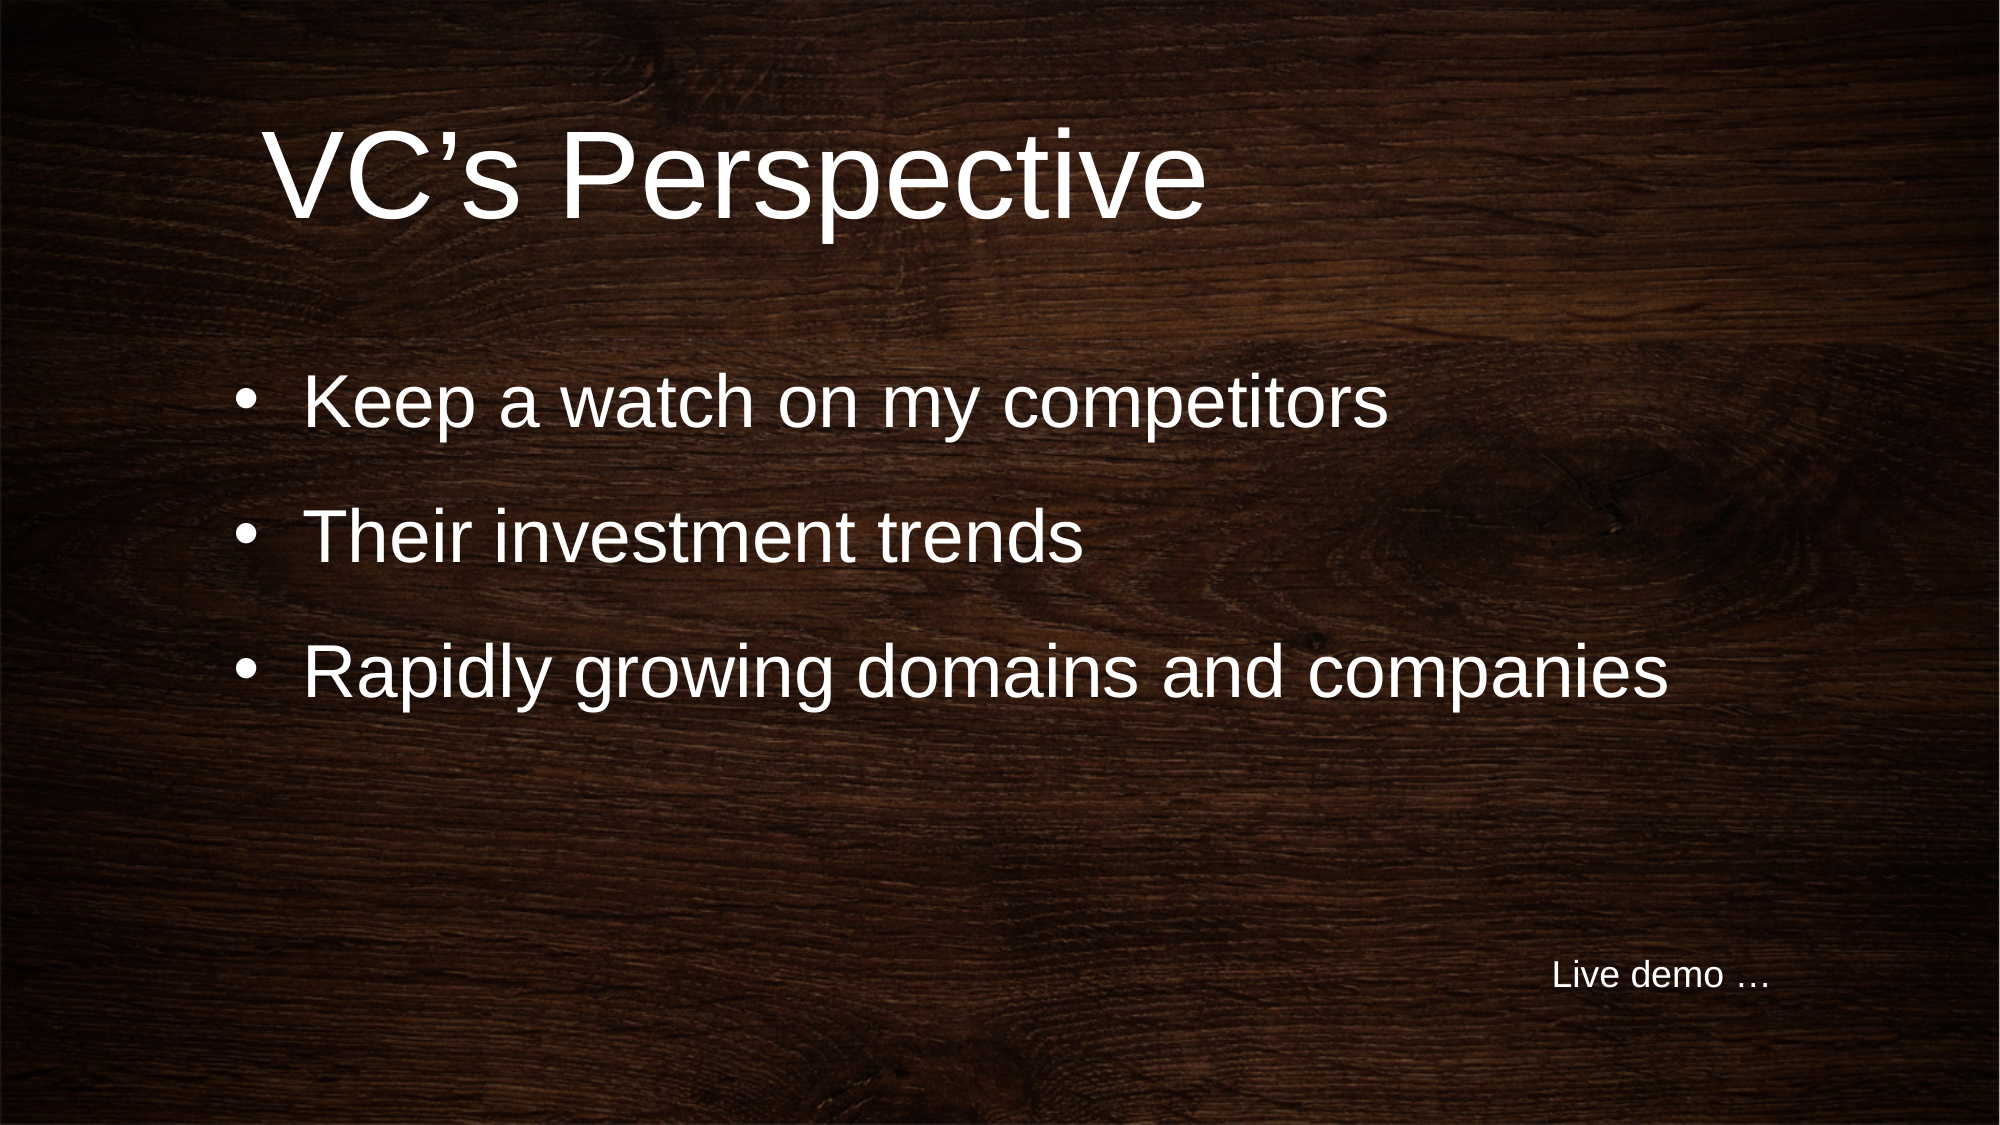

# VC’s Perspective
Keep a watch on my competitors
Their investment trends
Rapidly growing domains and companies

Live demo …